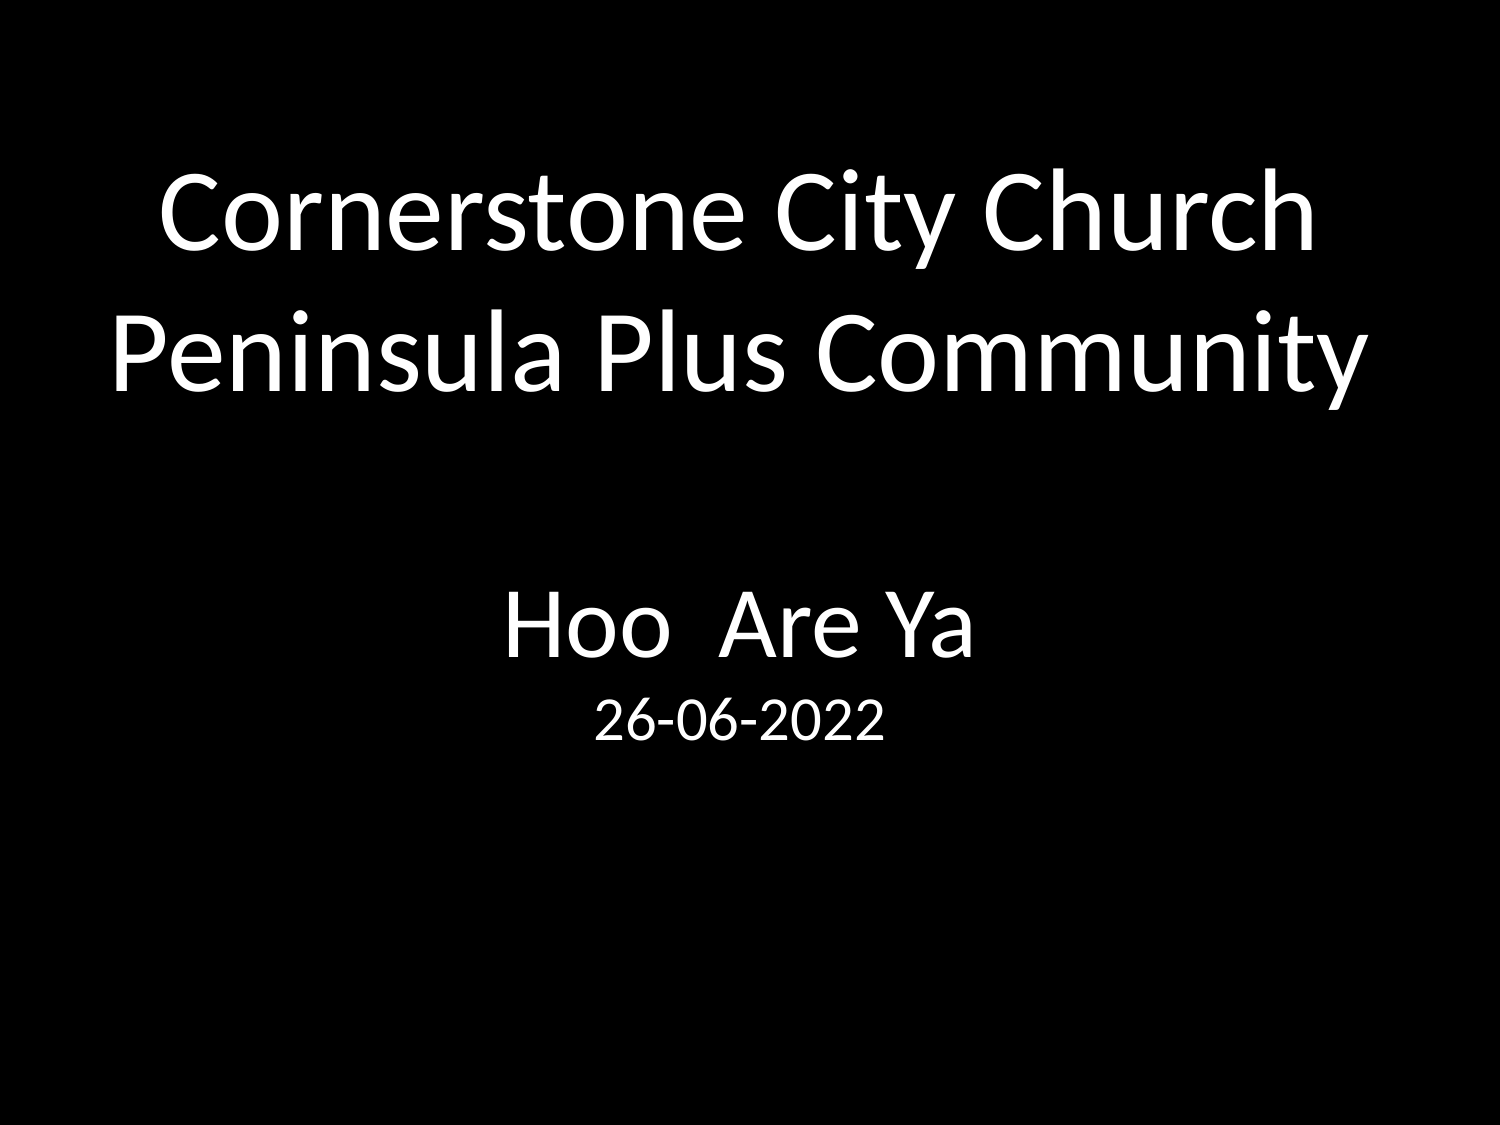

Cornerstone City Church
Peninsula Plus Community
Hoo  Are Ya
26-06-2022